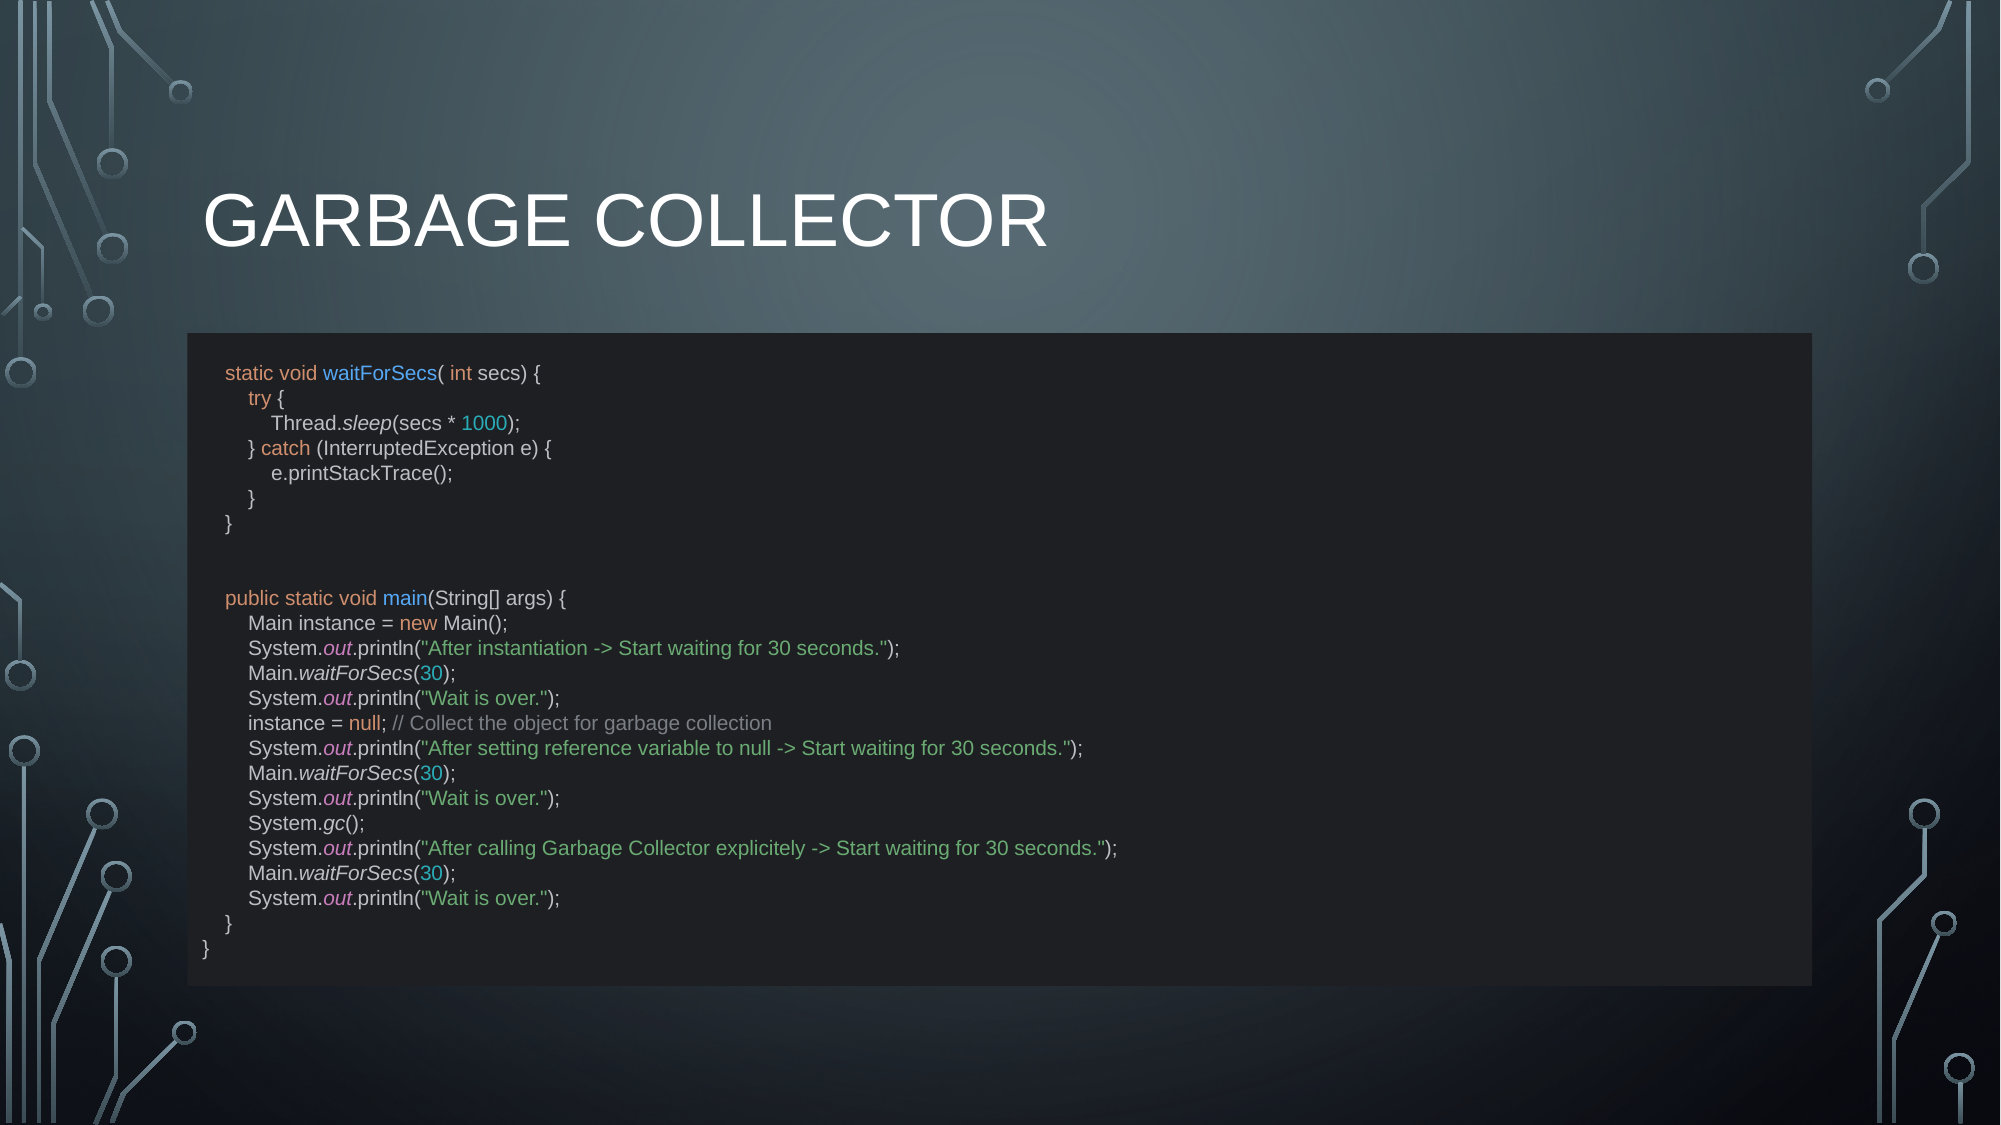

# Garbage Collector
Part 3
    static void waitForSecs( int secs) {
        try {
            Thread.sleep(secs * 1000);
        } catch (InterruptedException e) {
            e.printStackTrace();
        }
    }
    public static void main(String[] args) {
        Main instance = new Main();
        System.out.println("After instantiation -> Start waiting for 30 seconds.");
        Main.waitForSecs(30);
        System.out.println("Wait is over.");
        instance = null; // Collect the object for garbage collection
        System.out.println("After setting reference variable to null -> Start waiting for 30 seconds.");
        Main.waitForSecs(30);
        System.out.println("Wait is over.");
        System.gc();
        System.out.println("After calling Garbage Collector explicitely -> Start waiting for 30 seconds.");
        Main.waitForSecs(30);
        System.out.println("Wait is over.");
    }
}